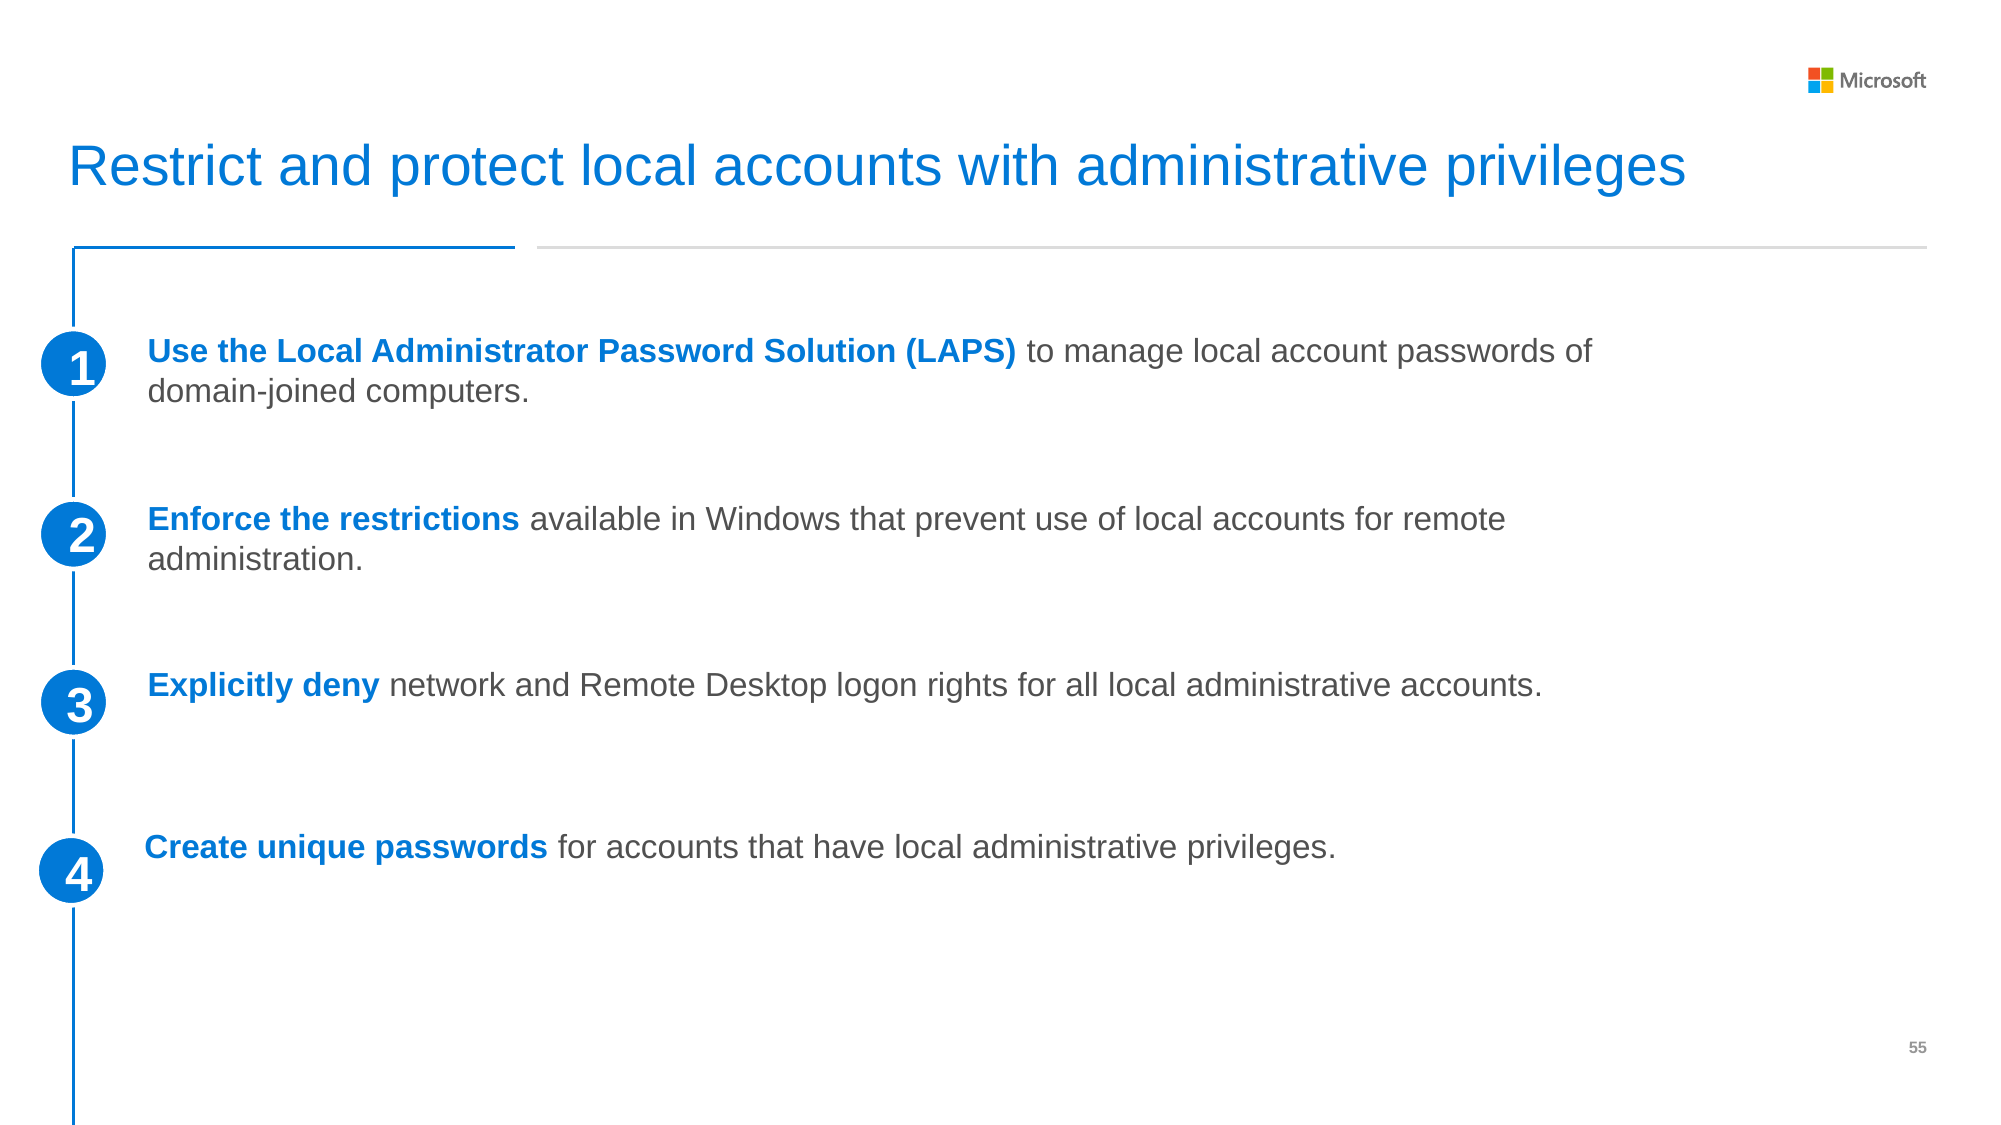

Restrict and protect local accounts with administrative privileges
Use the Local Administrator Password Solution (LAPS) to manage local account passwords of domain-joined computers.

1

Enforce the restrictions available in Windows that prevent use of local accounts for remote administration.
2

Explicitly deny network and Remote Desktop logon rights for all local administrative accounts.
3

 Create unique passwords for accounts that have local administrative privileges.

4

55